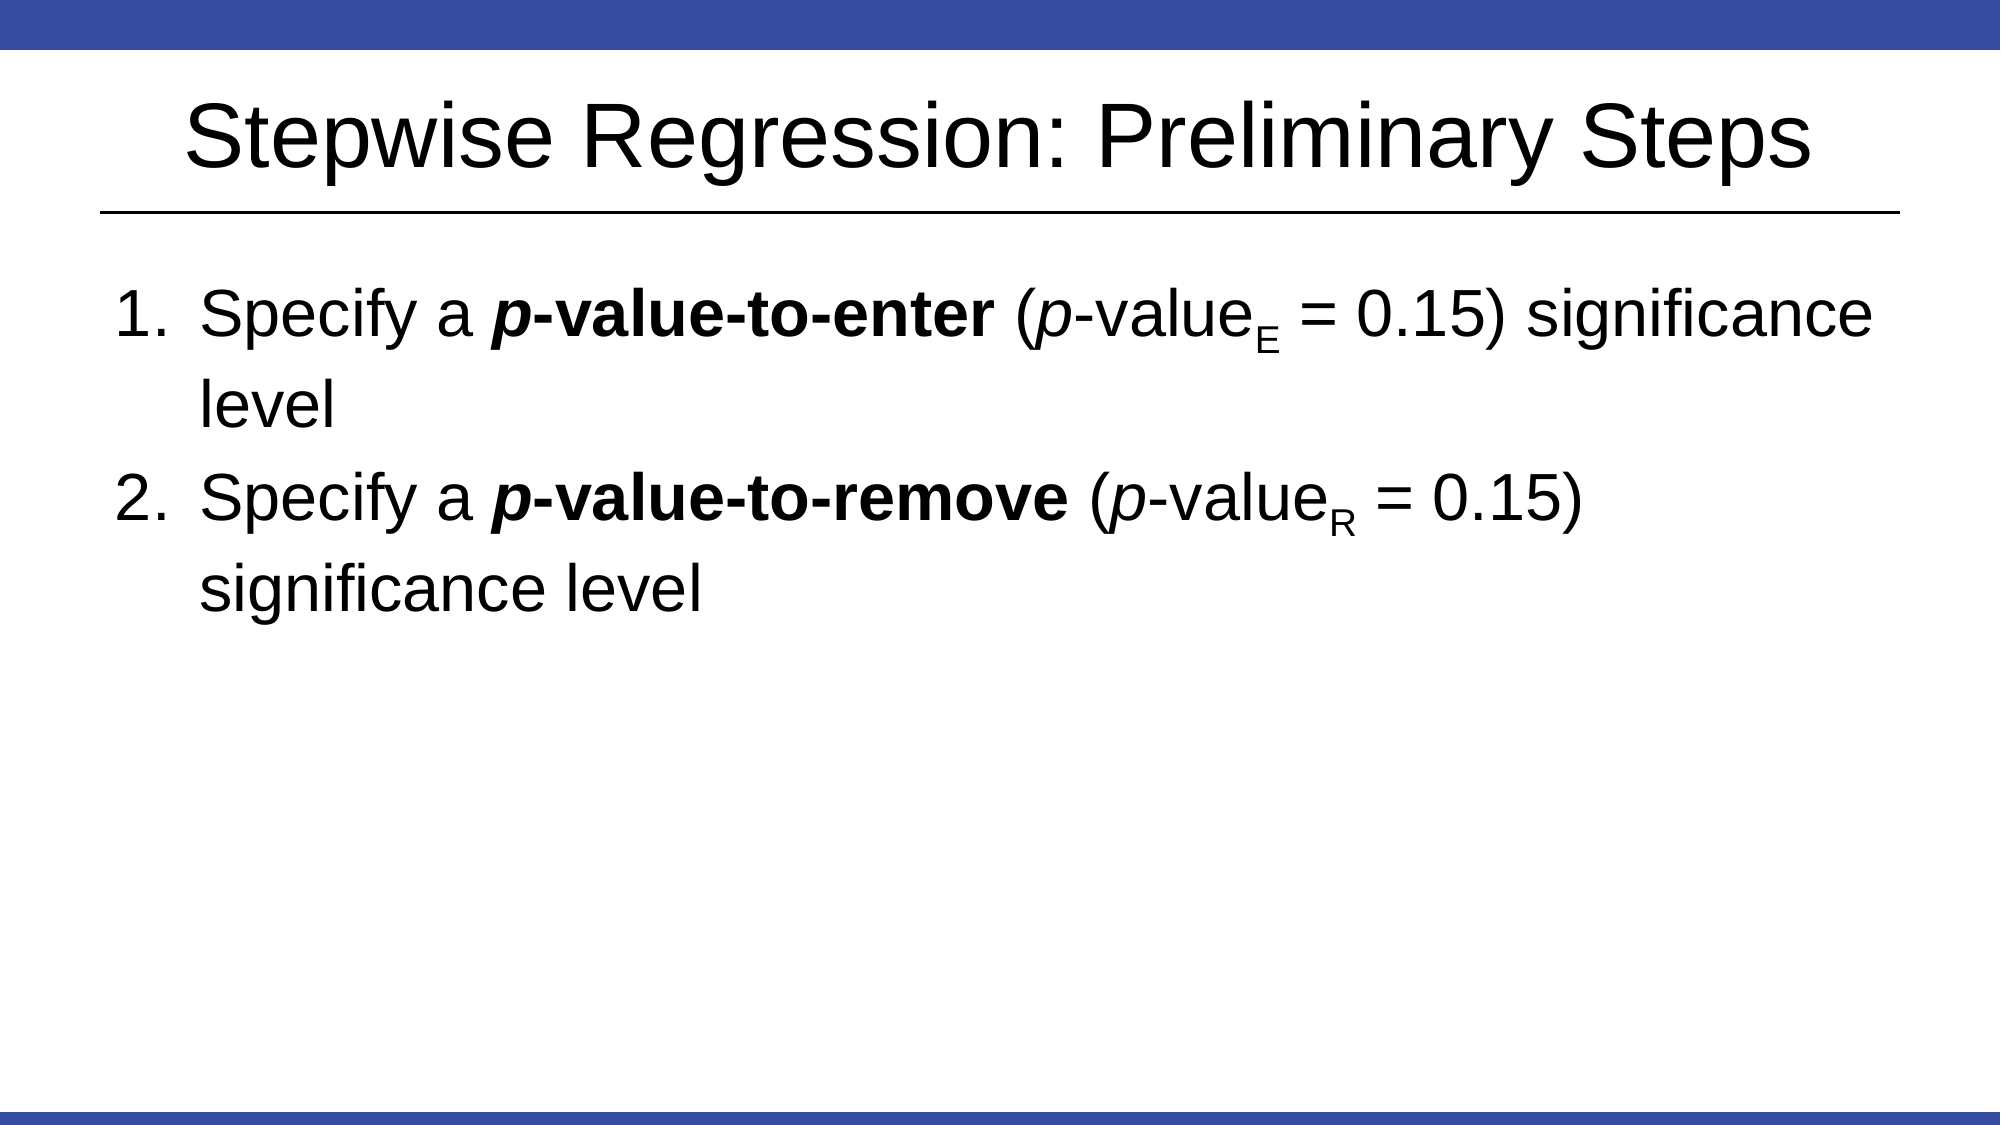

# Stepwise Regression: Preliminary Steps
Specify a p-value-to-enter (p-valueE = 0.15) significance level
Specify a p-value-to-remove (p-valueR = 0.15) significance level